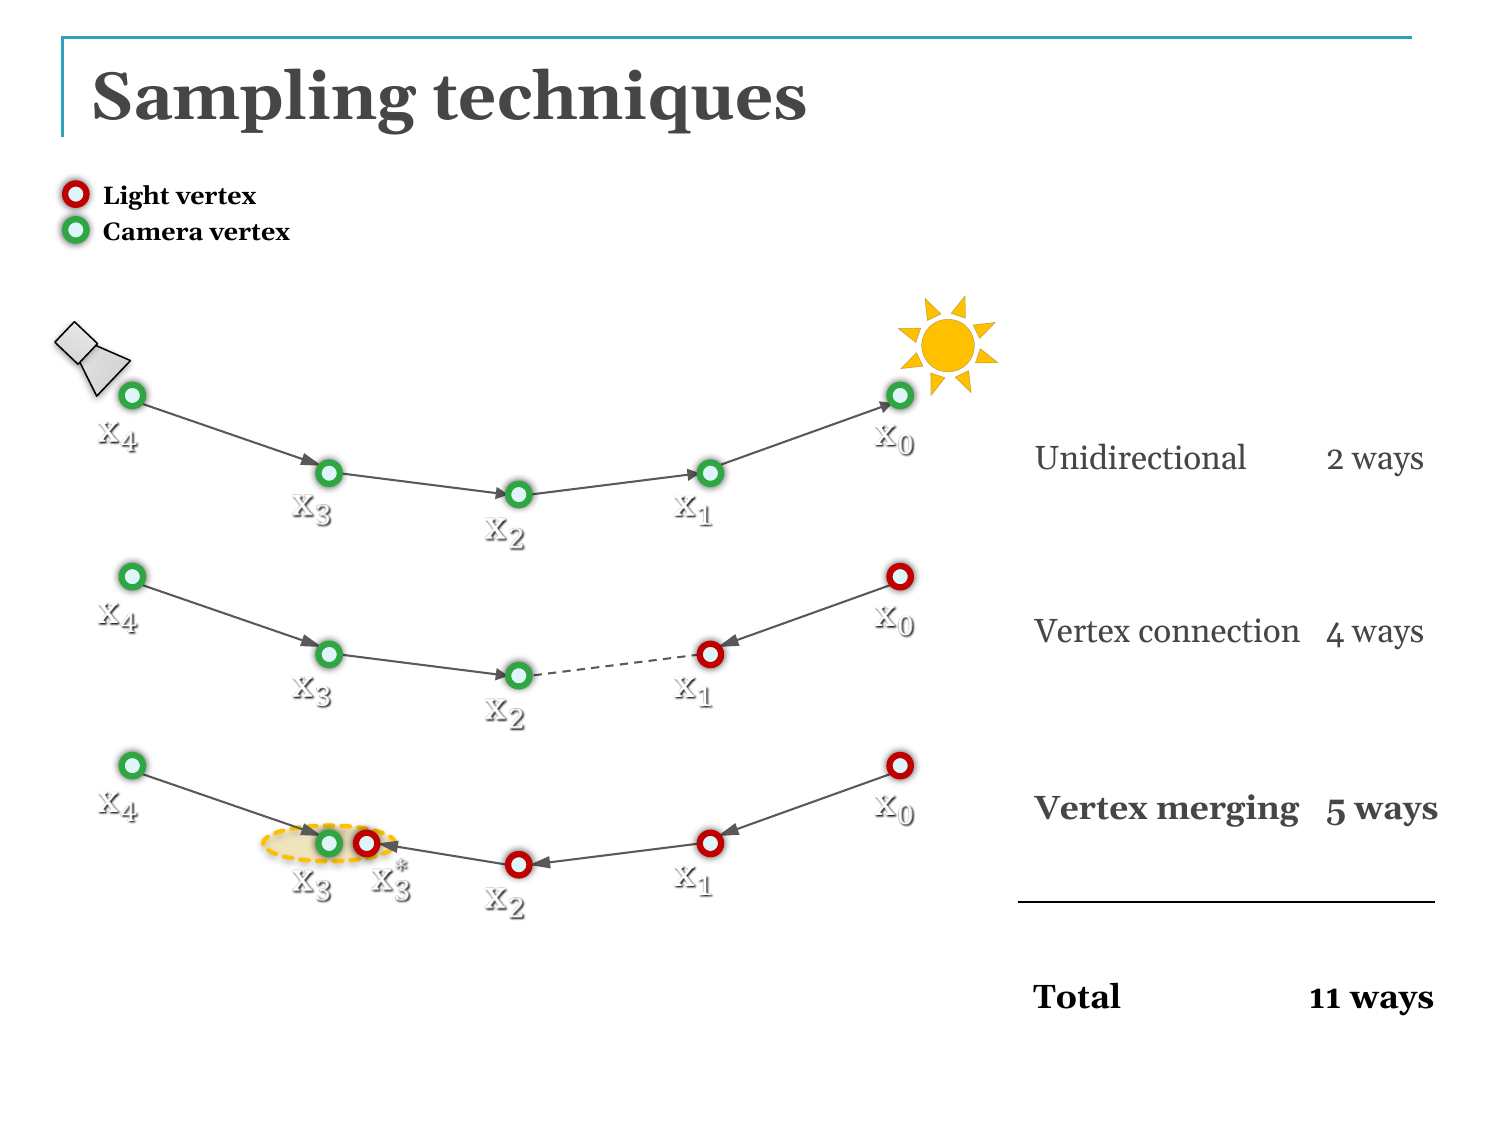

# Sampling techniques
Light vertex

Camera vertex

Unidirectional
2 ways

Vertex connection
4 ways

Vertex merging
5 ways

Total
11 ways